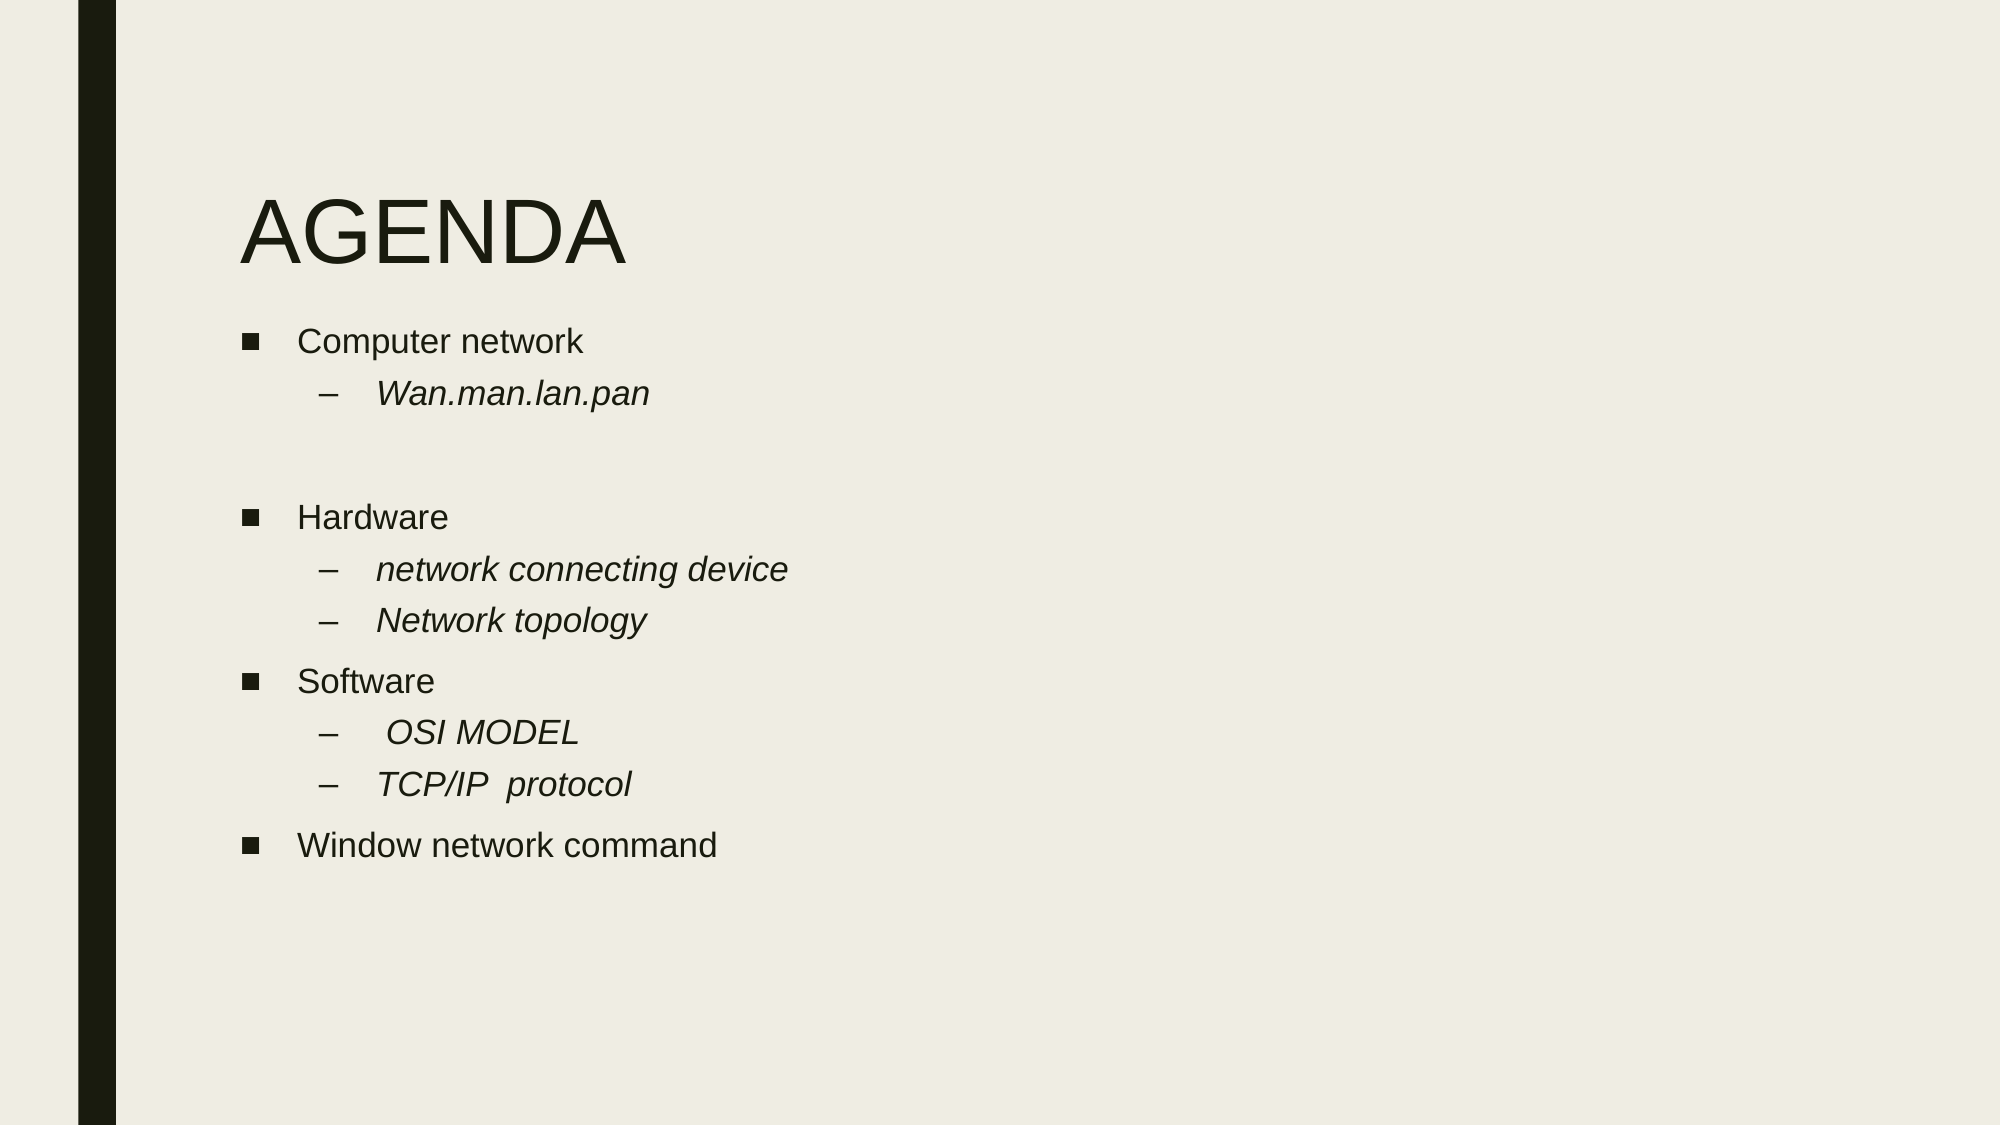

# AGENDA
Computer network
Wan.man.lan.pan

Hardware
network connecting device
Network topology
Software
 OSI MODEL
TCP/IP  protocol
Window network command